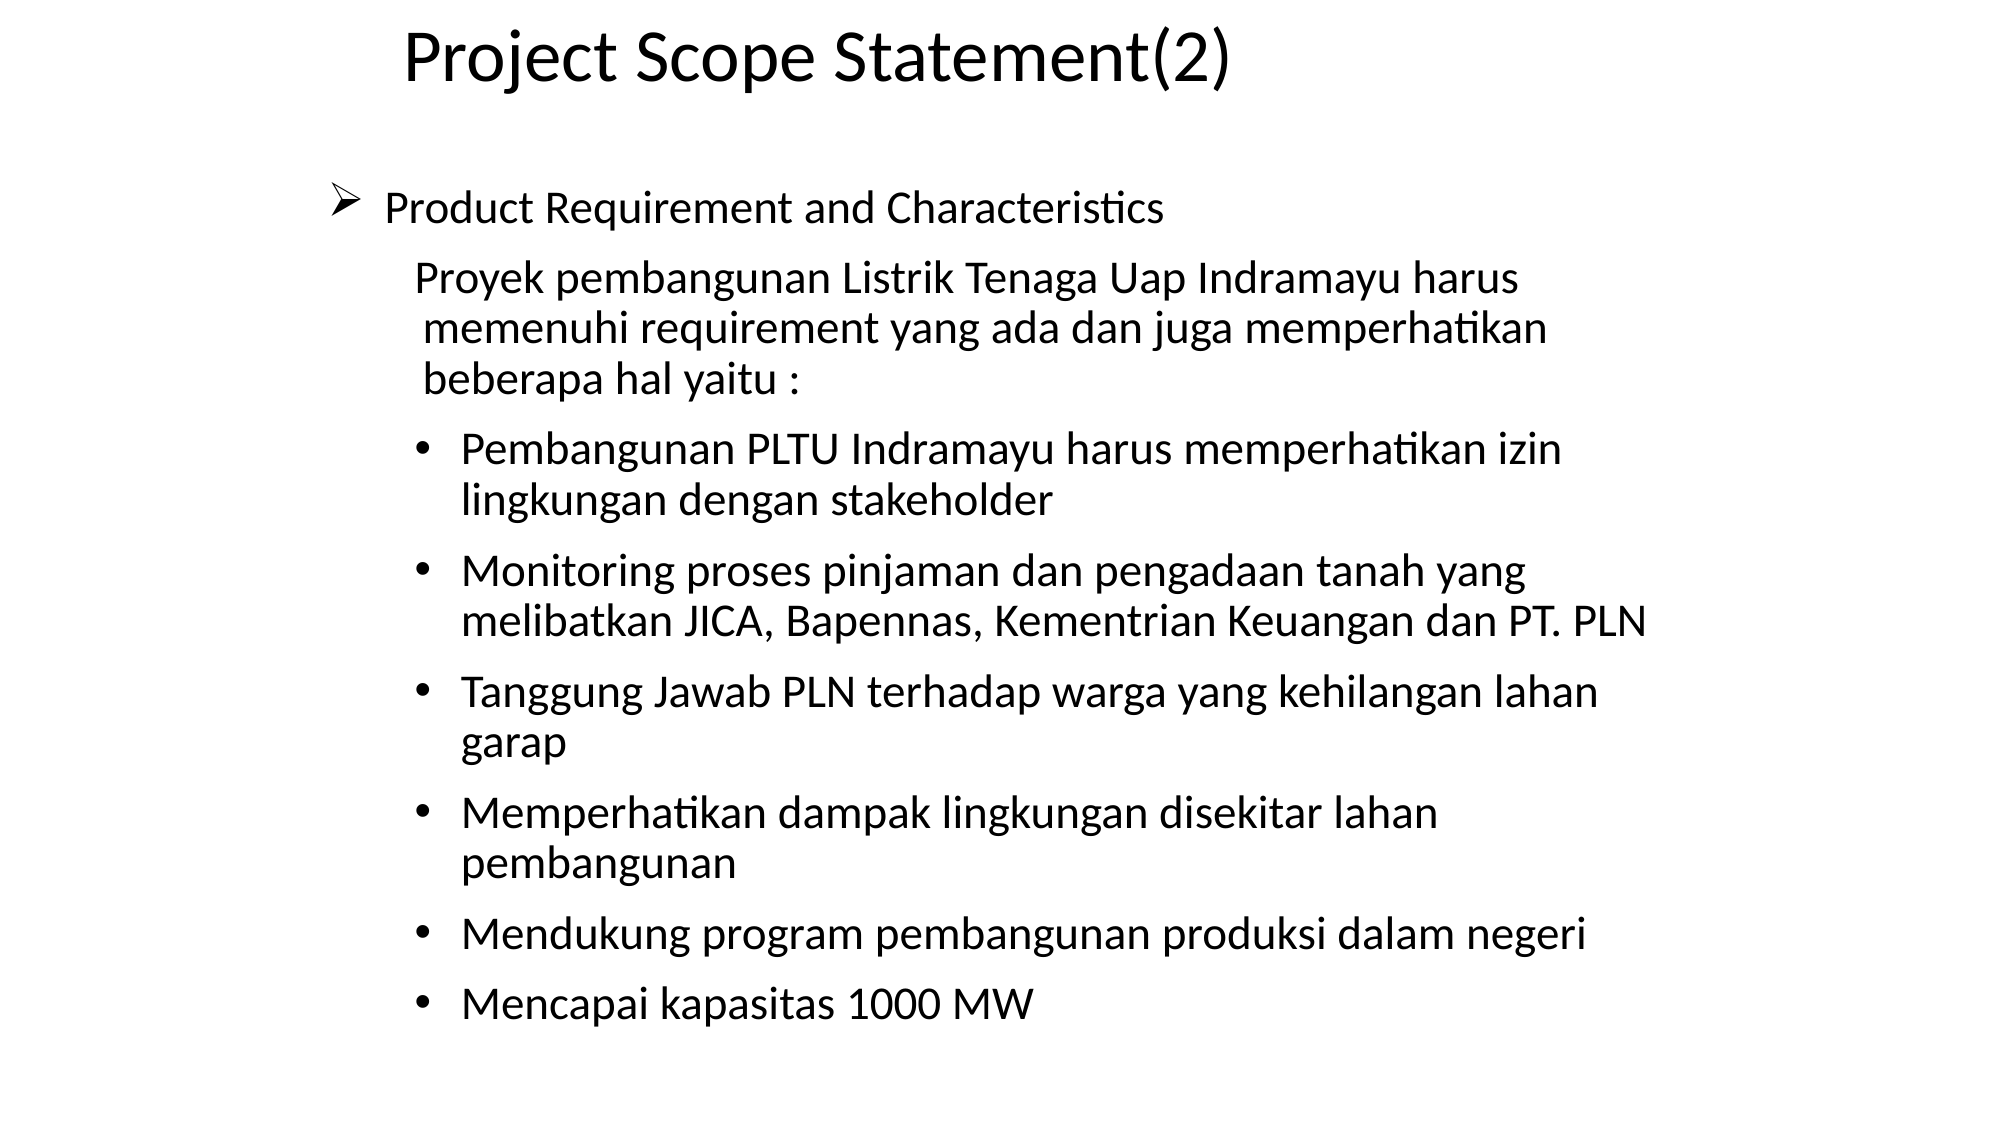

Project Scope Statement(2)
Product Requirement and Characteristics
Proyek pembangunan Listrik Tenaga Uap Indramayu harus memenuhi requirement yang ada dan juga memperhatikan beberapa hal yaitu :
Pembangunan PLTU Indramayu harus memperhatikan izin lingkungan dengan stakeholder
Monitoring proses pinjaman dan pengadaan tanah yang melibatkan JICA, Bapennas, Kementrian Keuangan dan PT. PLN
Tanggung Jawab PLN terhadap warga yang kehilangan lahan garap
Memperhatikan dampak lingkungan disekitar lahan pembangunan
Mendukung program pembangunan produksi dalam negeri
Mencapai kapasitas 1000 MW